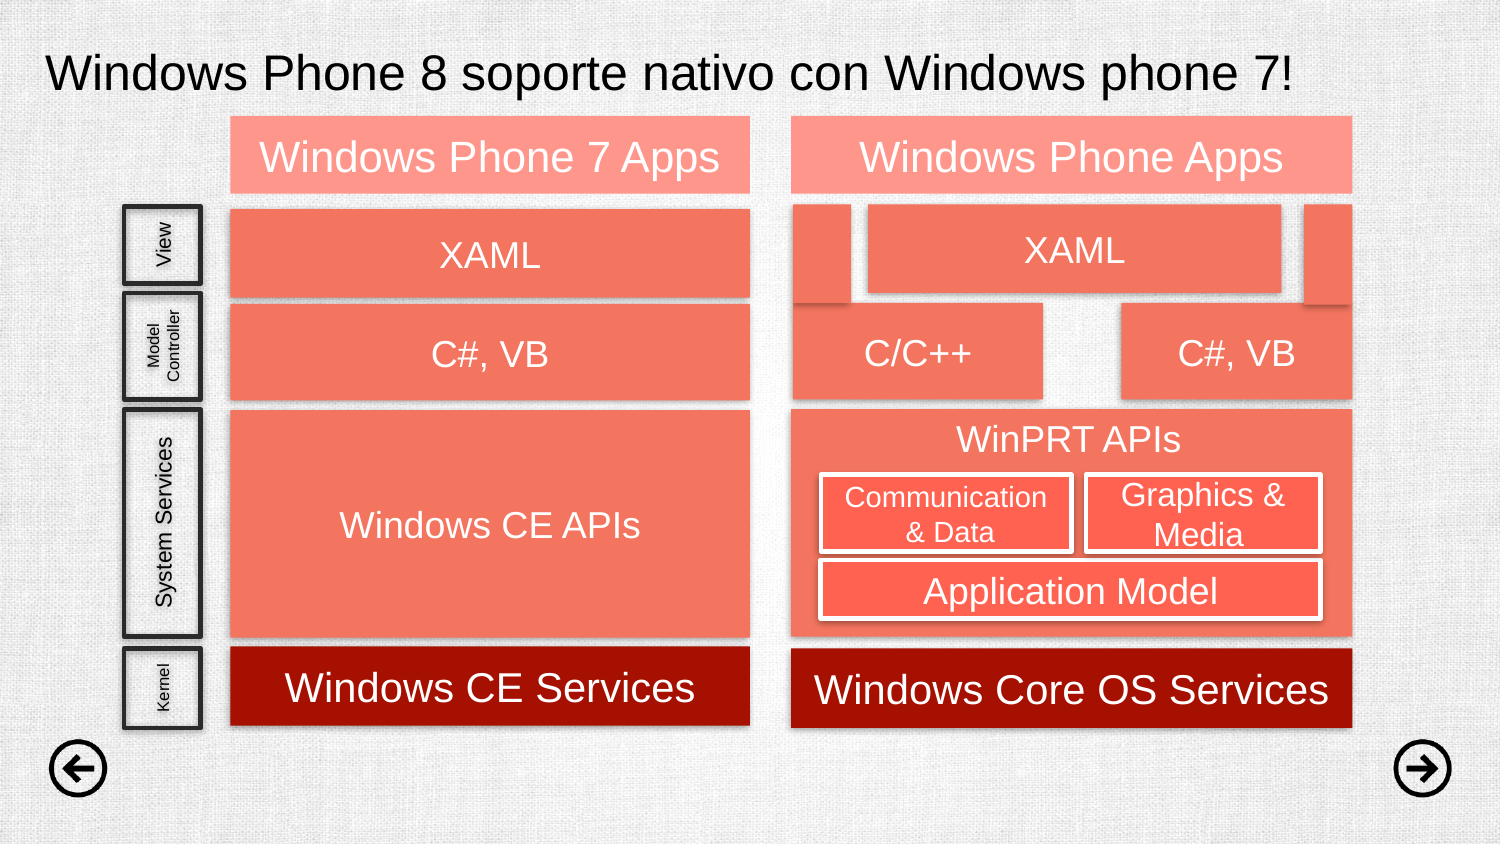

Windows Phone 8 soporte nativo con Windows phone 7!
Windows Phone 7 Apps
Windows Phone Apps
XAML

View
XAML
C/C++
C#, VB
C#, VB
Model Controller

WinPRT APIs
Windows CE APIs
Communication
 & Data
Graphics & Media
System Services
Application Model
Windows CE Services
Windows Core OS Services
Kernel